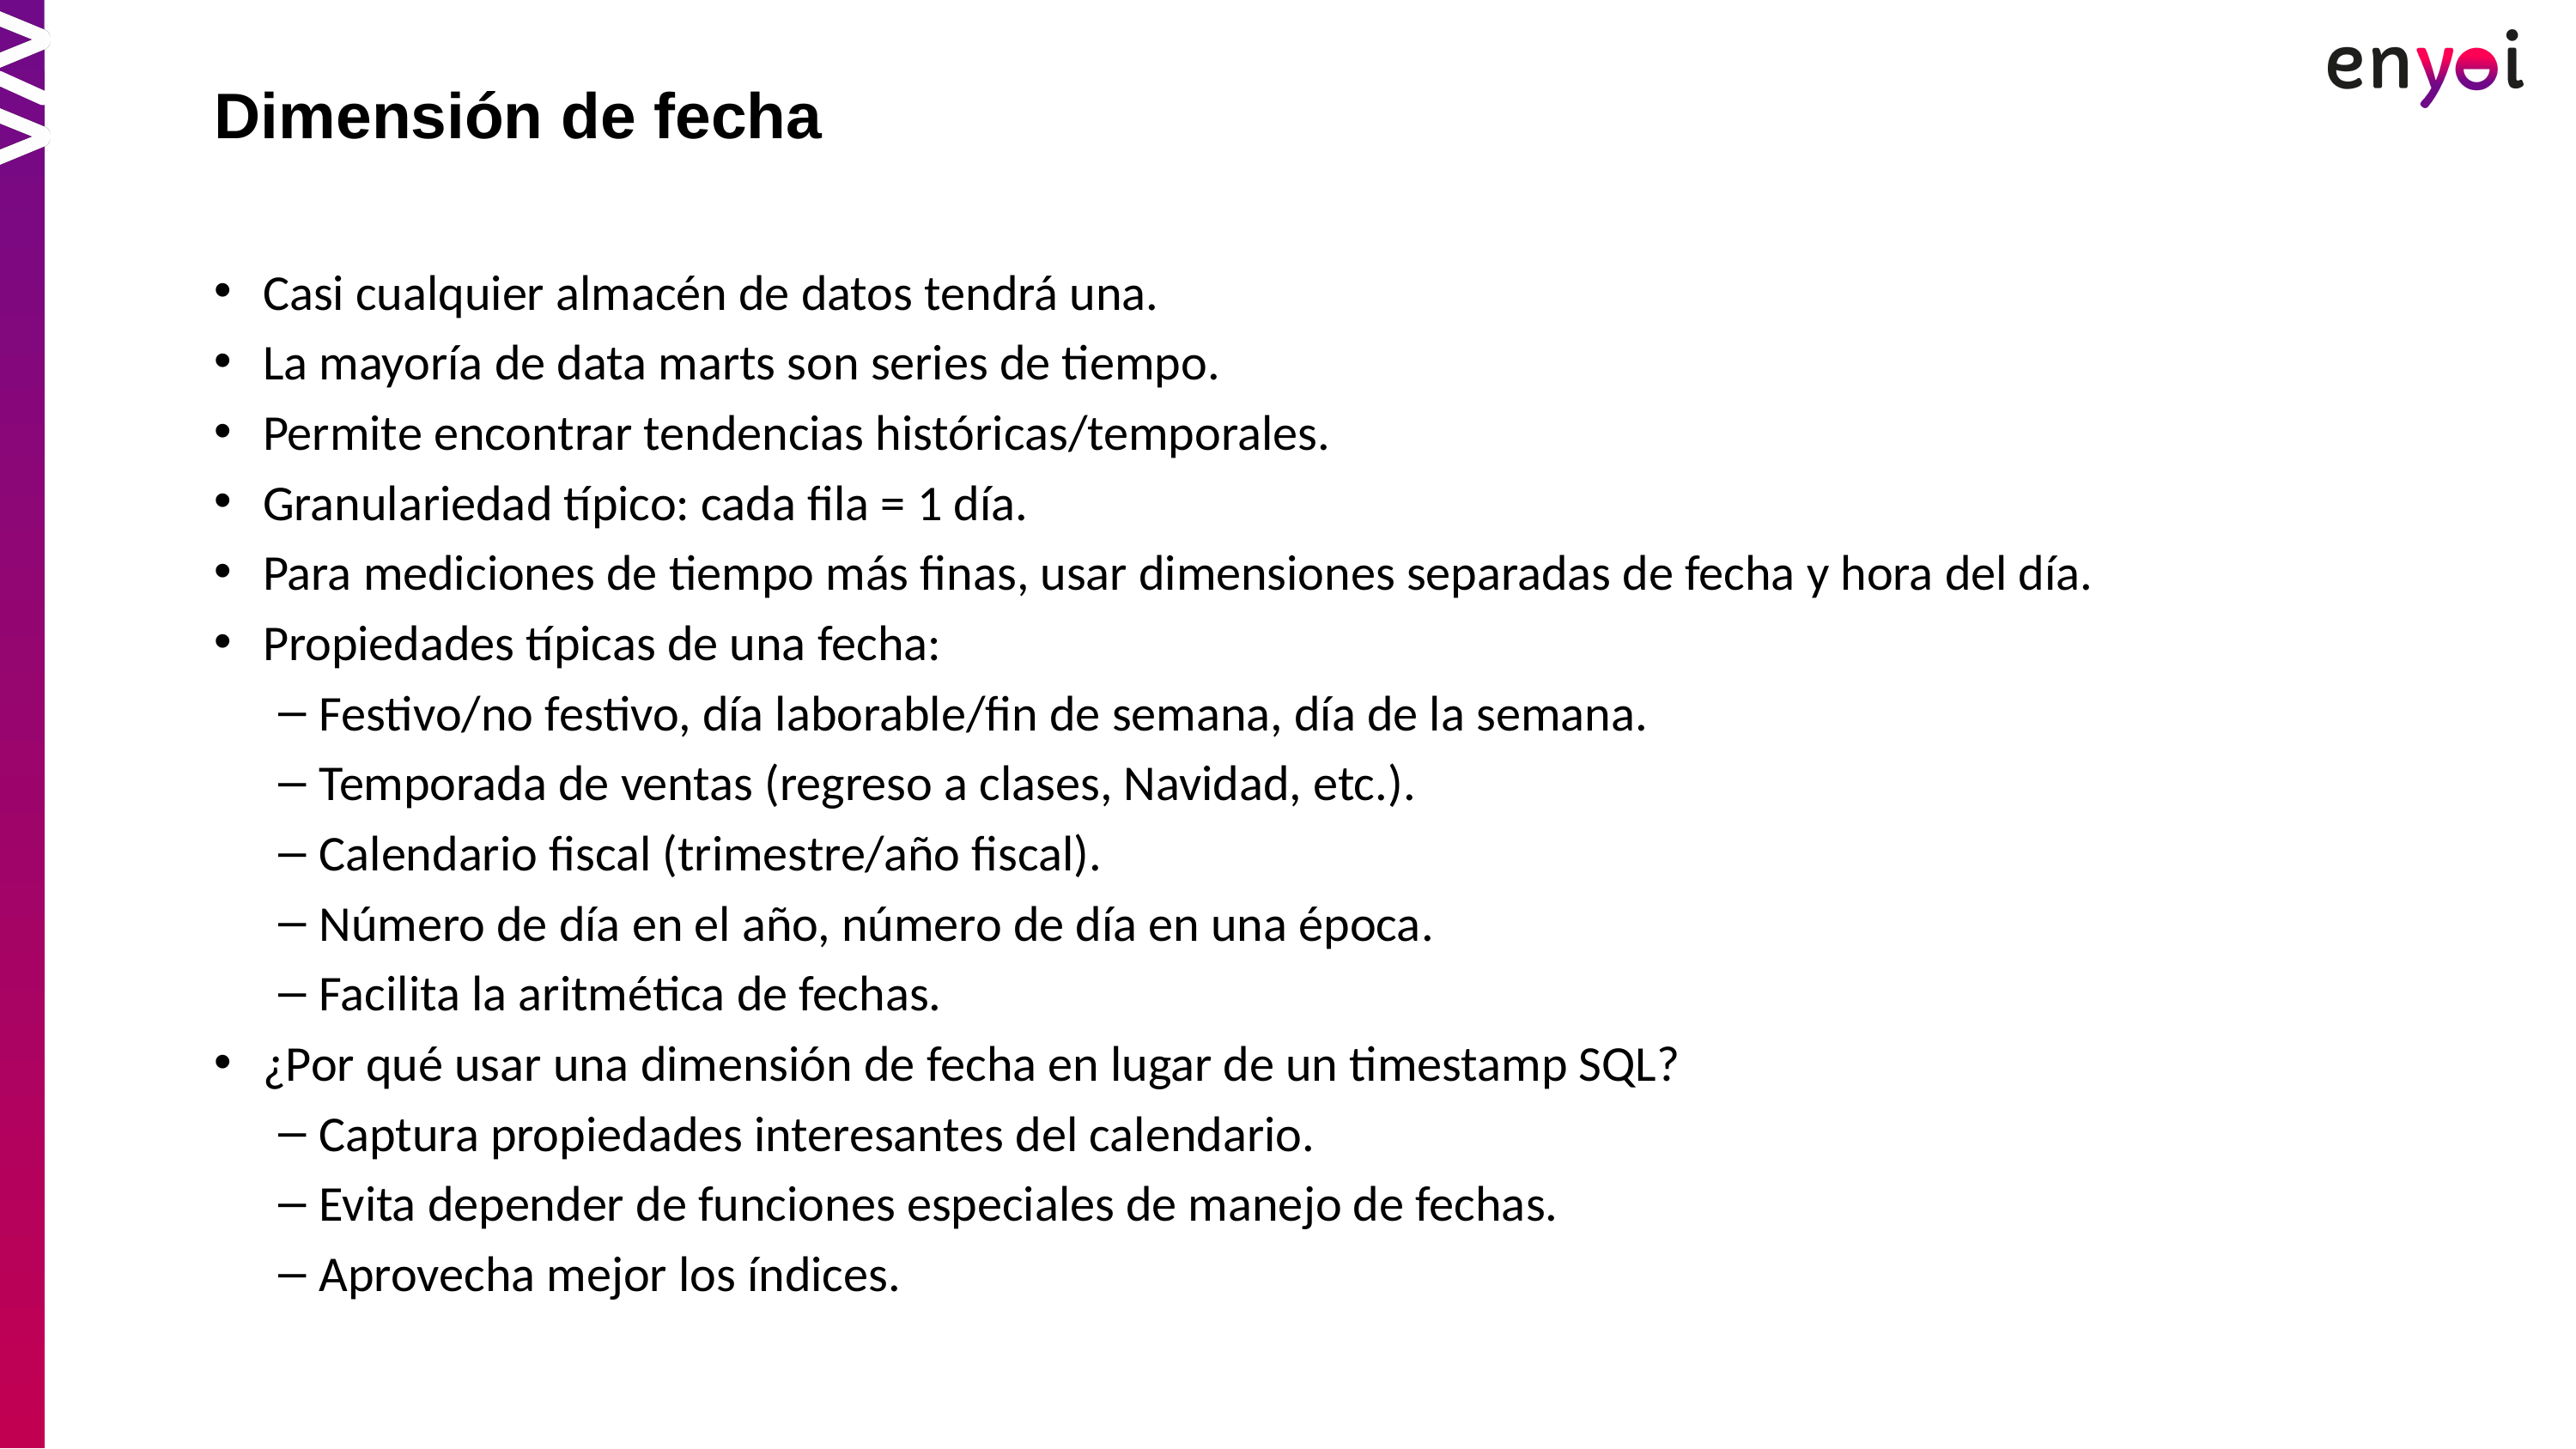

Dimensión de fecha
Casi cualquier almacén de datos tendrá una.
La mayoría de data marts son series de tiempo.
Permite encontrar tendencias históricas/temporales.
Granulariedad típico: cada fila = 1 día.
Para mediciones de tiempo más finas, usar dimensiones separadas de fecha y hora del día.
Propiedades típicas de una fecha:
Festivo/no festivo, día laborable/fin de semana, día de la semana.
Temporada de ventas (regreso a clases, Navidad, etc.).
Calendario fiscal (trimestre/año fiscal).
Número de día en el año, número de día en una época.
Facilita la aritmética de fechas.
¿Por qué usar una dimensión de fecha en lugar de un timestamp SQL?
Captura propiedades interesantes del calendario.
Evita depender de funciones especiales de manejo de fechas.
Aprovecha mejor los índices.